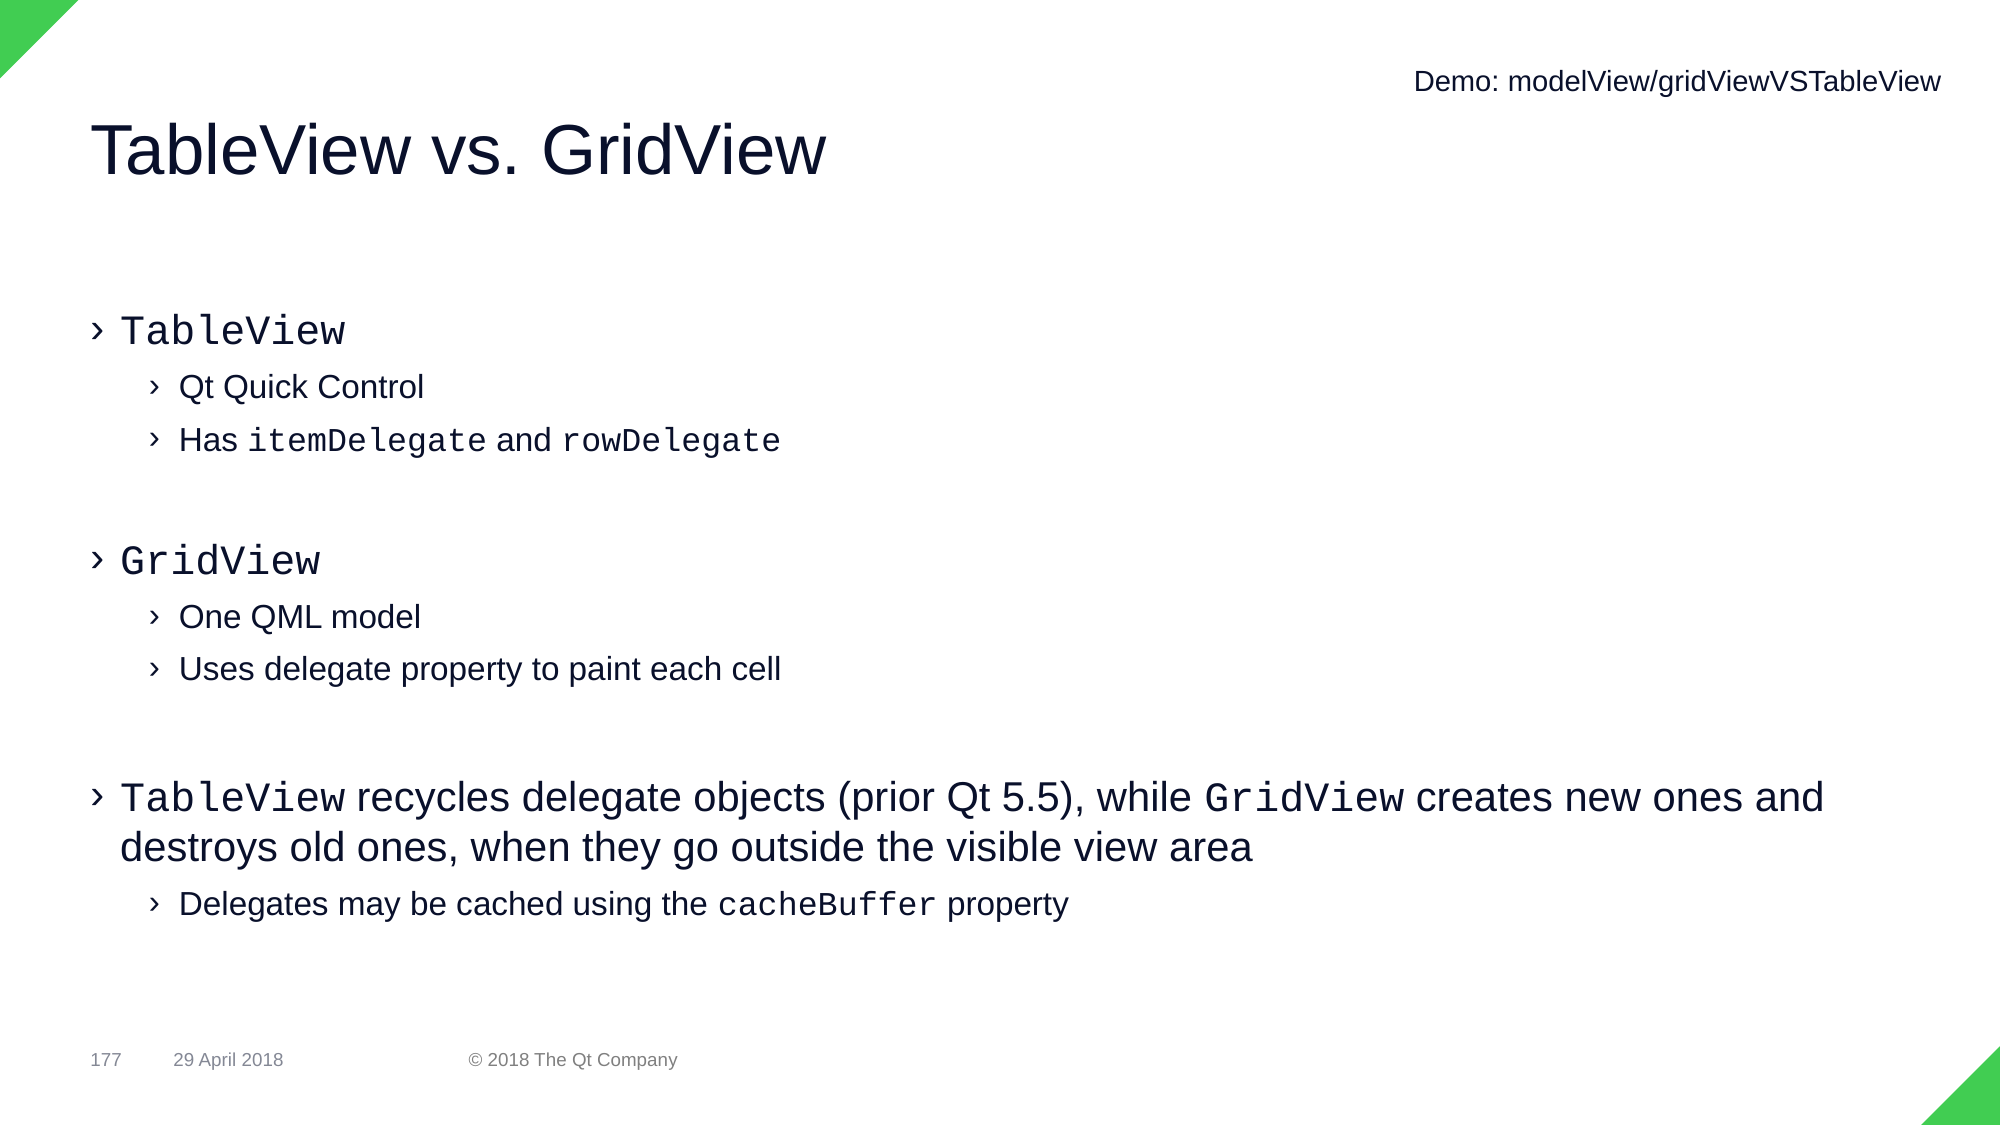

Demo: modelView/gridViewVSTableView
# TableView vs. GridView
TableView
Qt Quick Control
Has itemDelegate and rowDelegate

GridView
One QML model
Uses delegate property to paint each cell

TableView recycles delegate objects (prior Qt 5.5), while GridView creates new ones and destroys old ones, when they go outside the visible view area
Delegates may be cached using the cacheBuffer property

177
© 2018 The Qt Company
29 April 2018